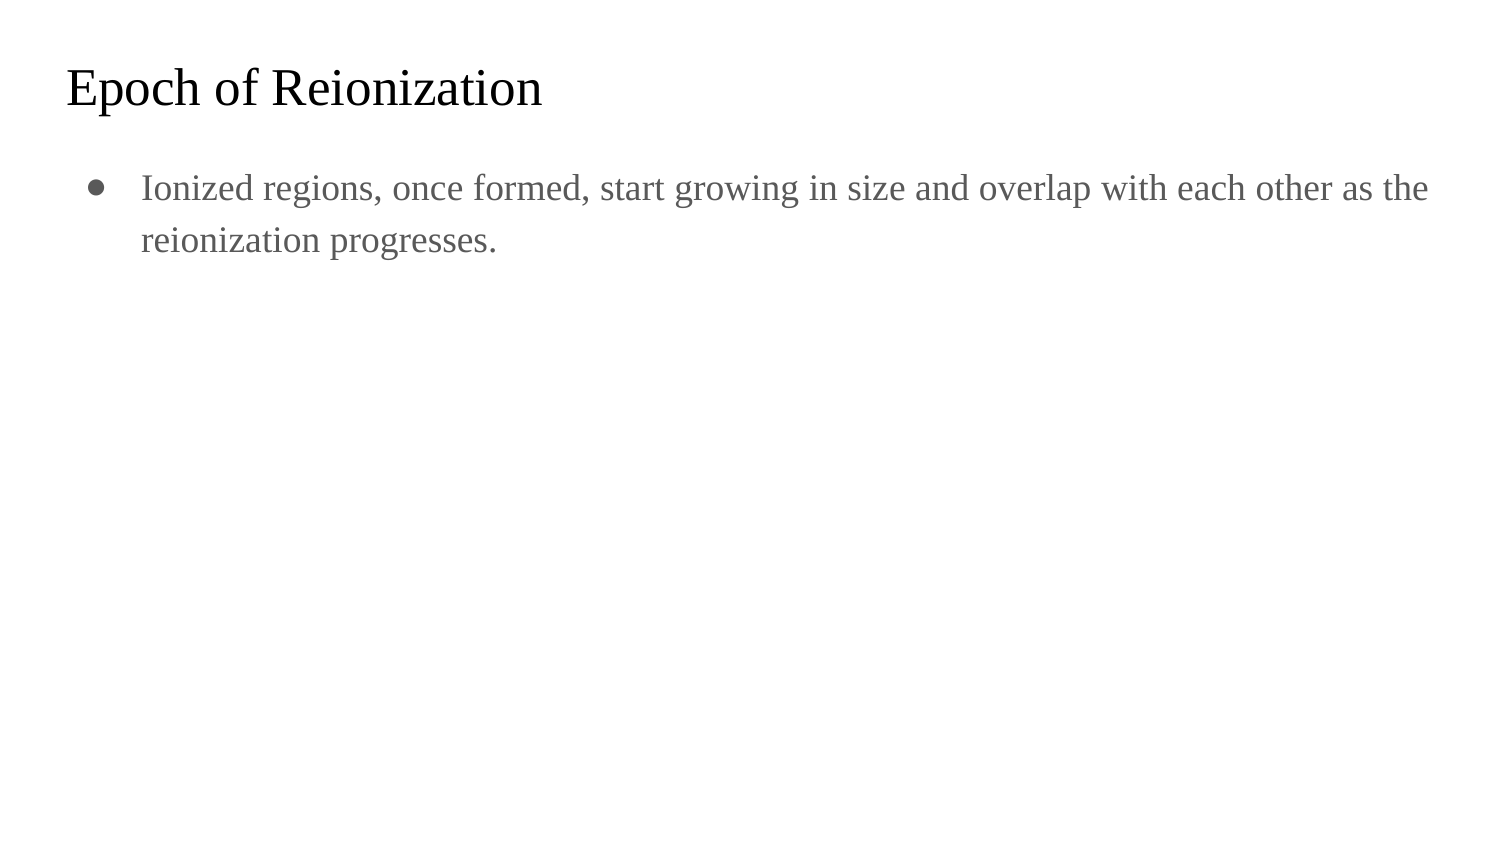

# Epoch of Reionization
Ionized regions, once formed, start growing in size and overlap with each other as the reionization progresses.